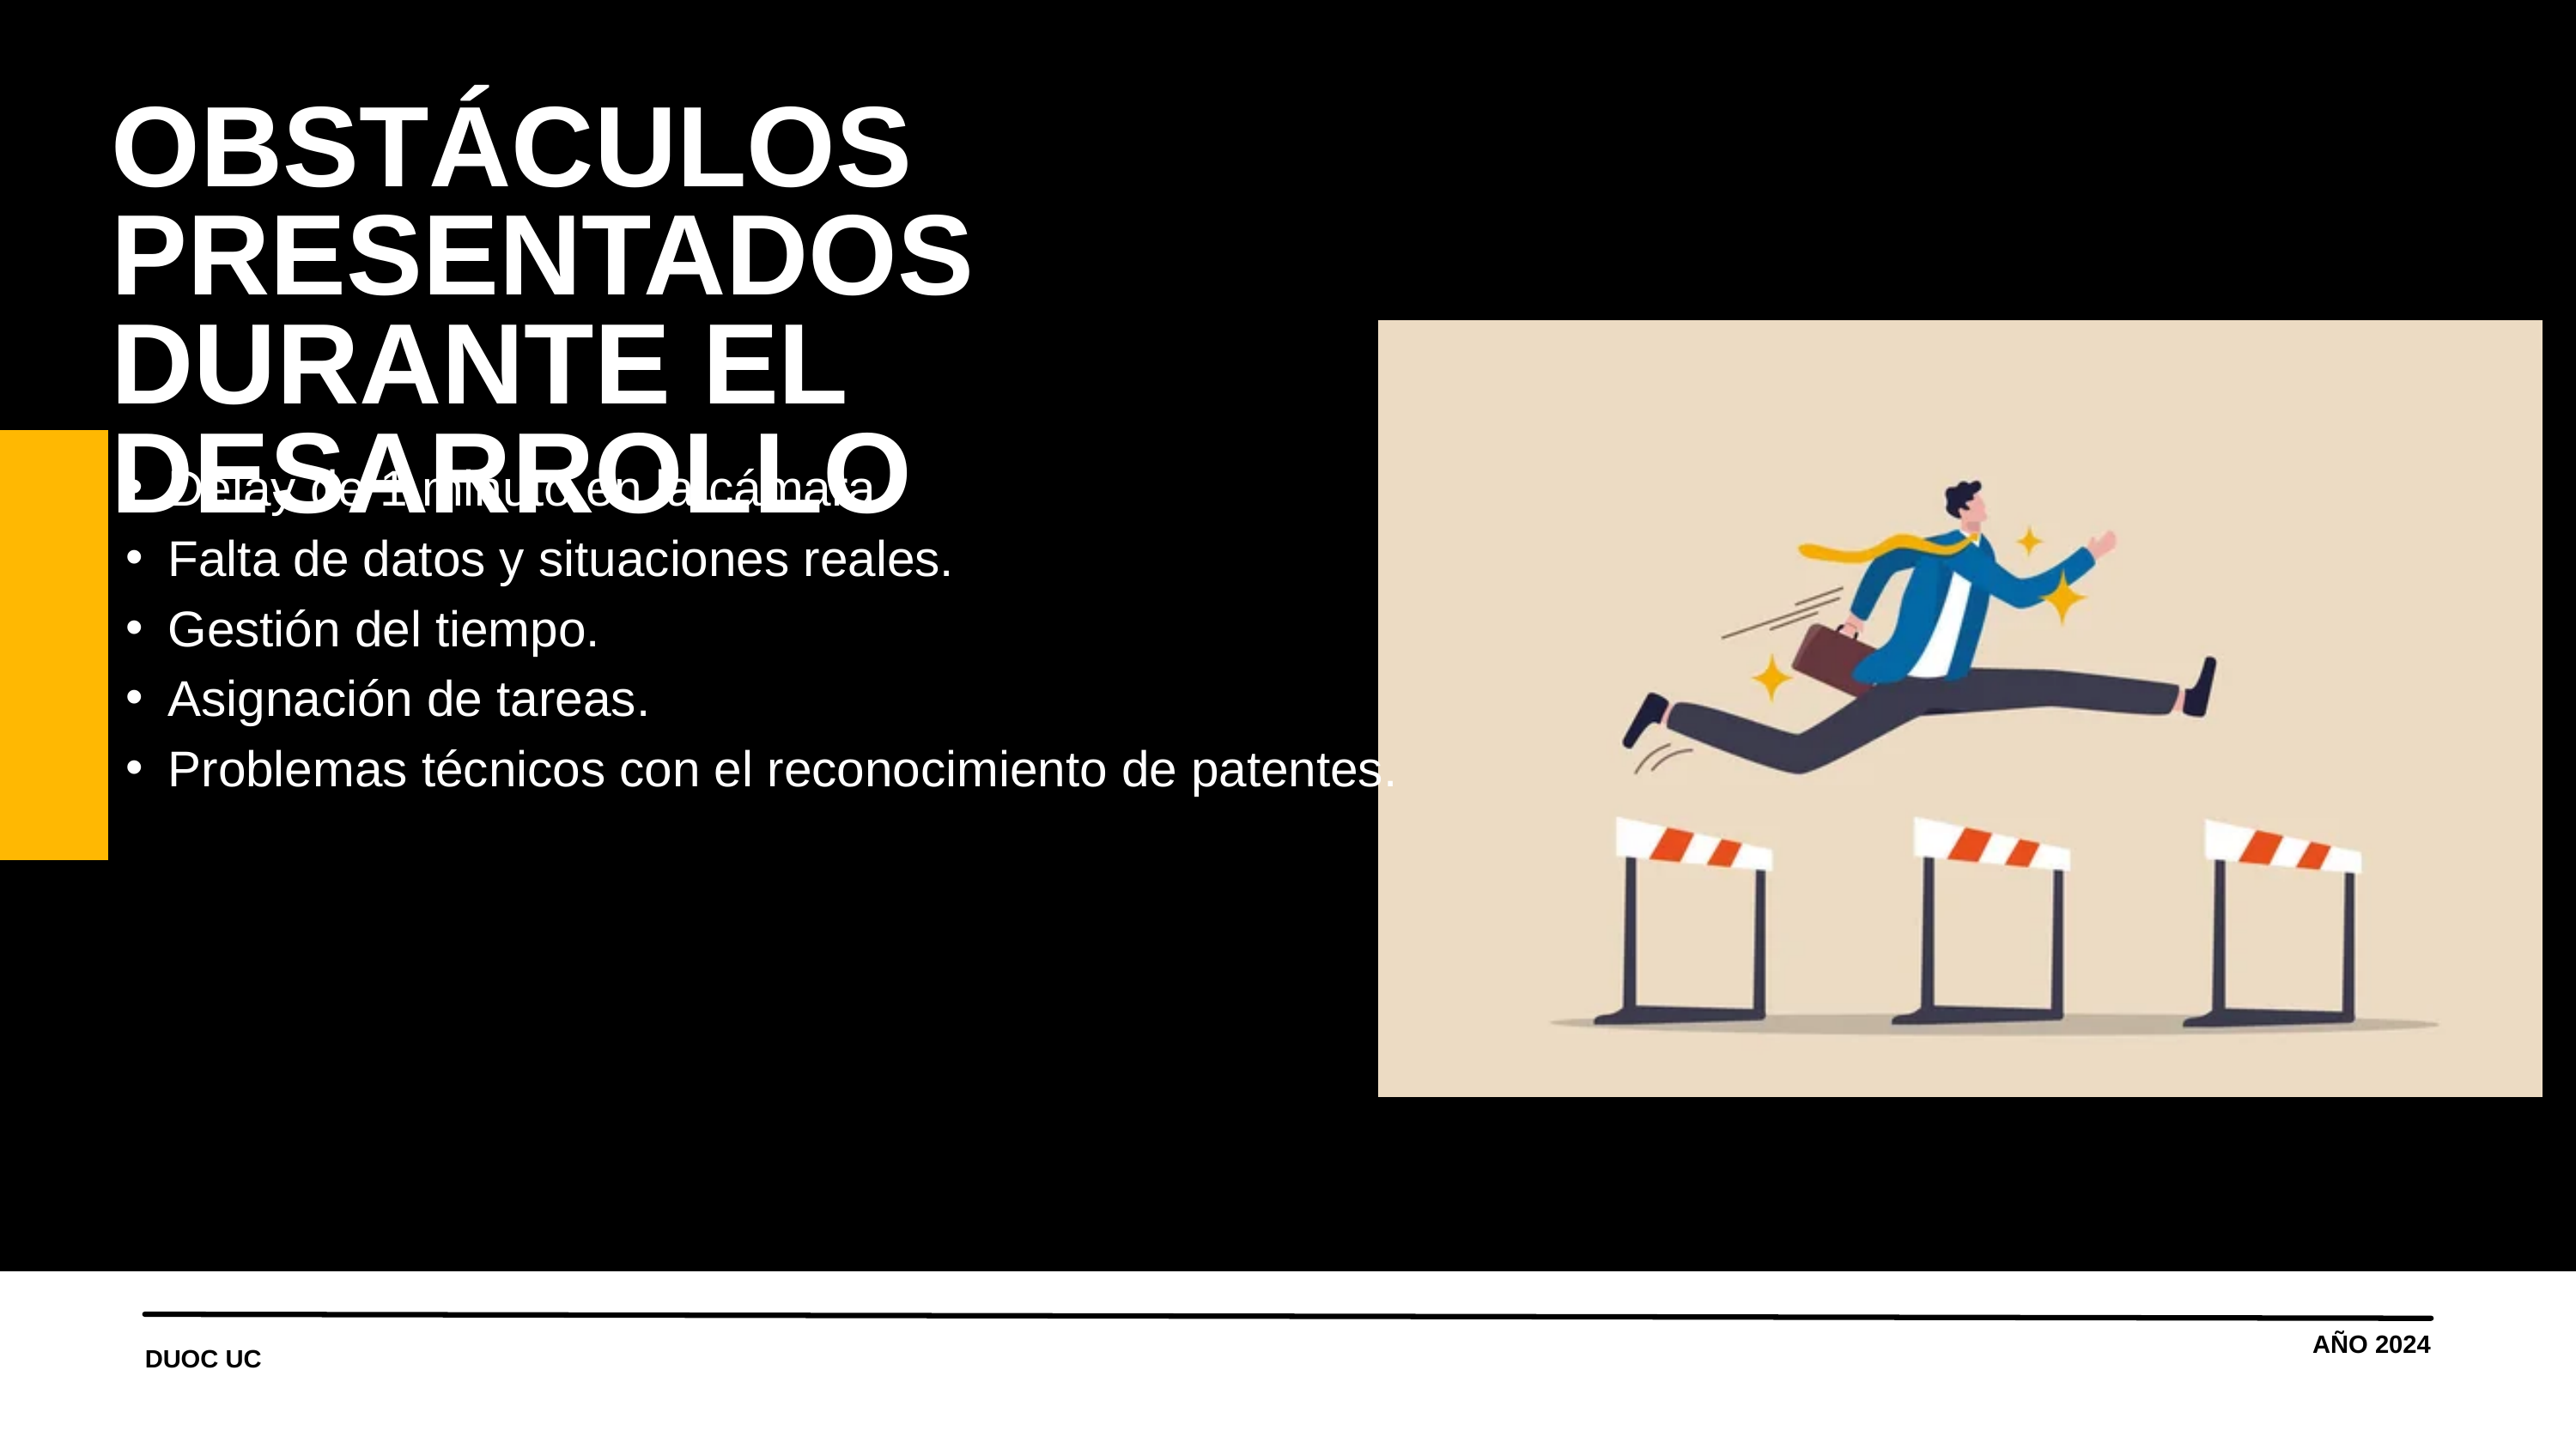

OBSTÁCULOS PRESENTADOS DURANTE EL DESARROLLO

Delay de 1 minuto en la cámara.
Falta de datos y situaciones reales.
Gestión del tiempo.
Asignación de tareas.
Problemas técnicos con el reconocimiento de patentes.

AÑO 2024
DUOC UC